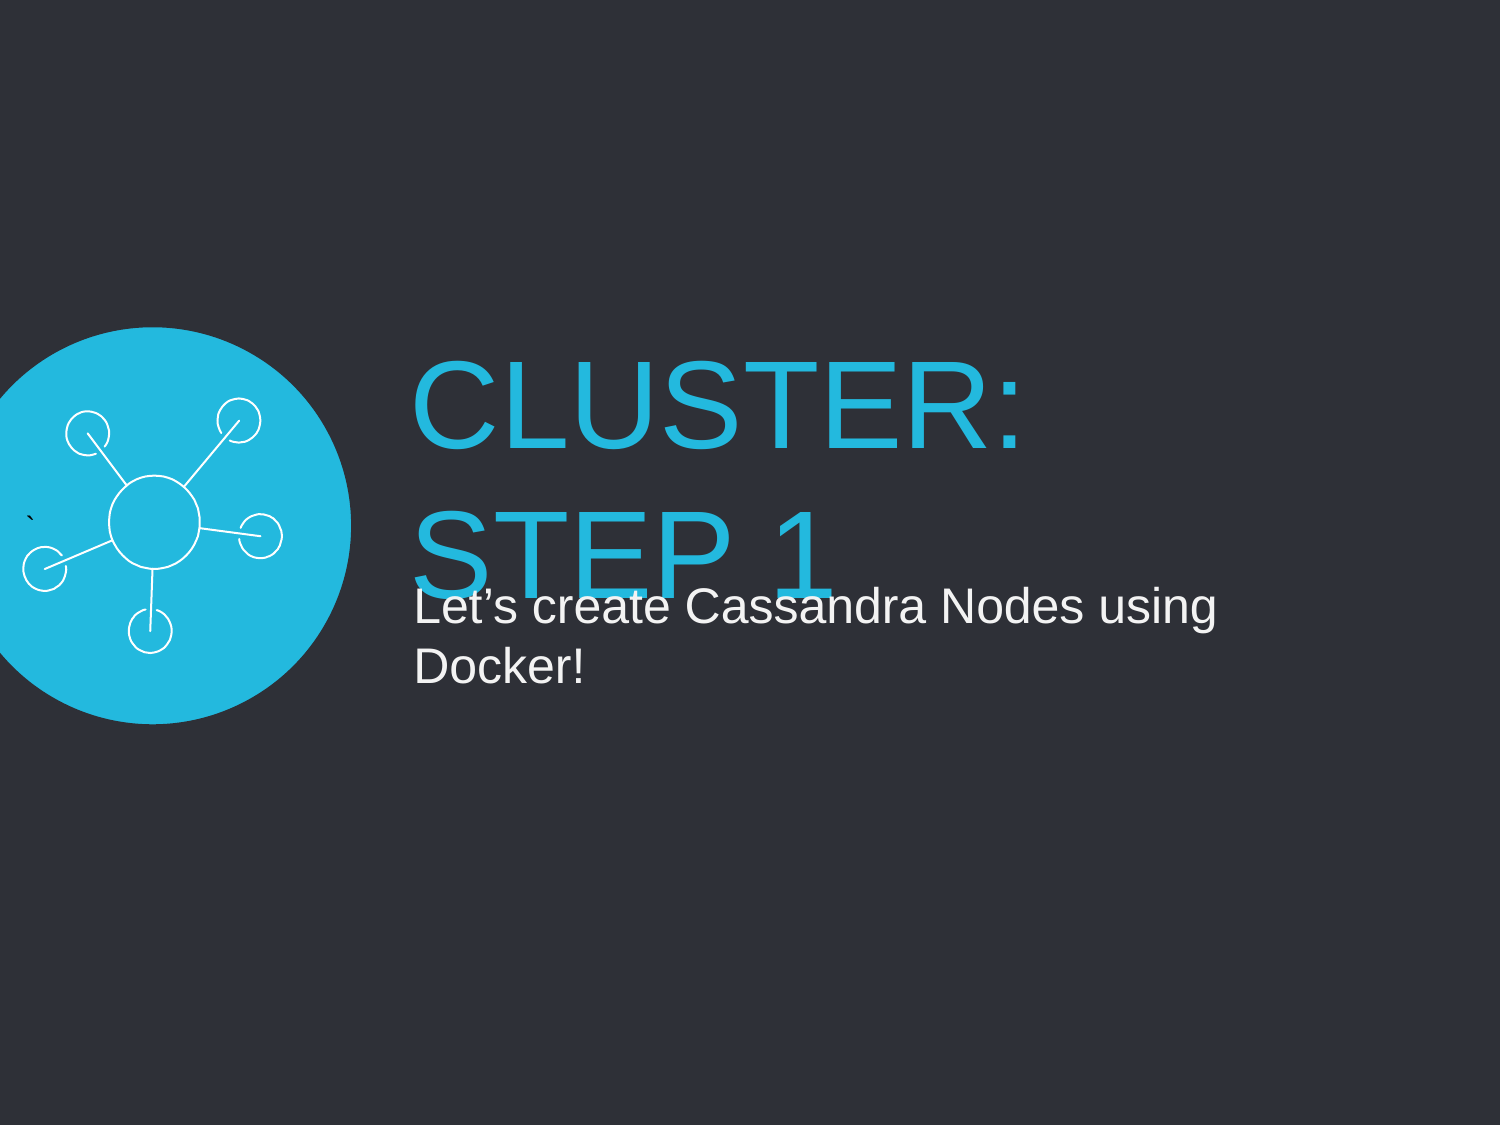

`
CLUSTER: STEP 1

Let’s create Cassandra Nodes using Docker!